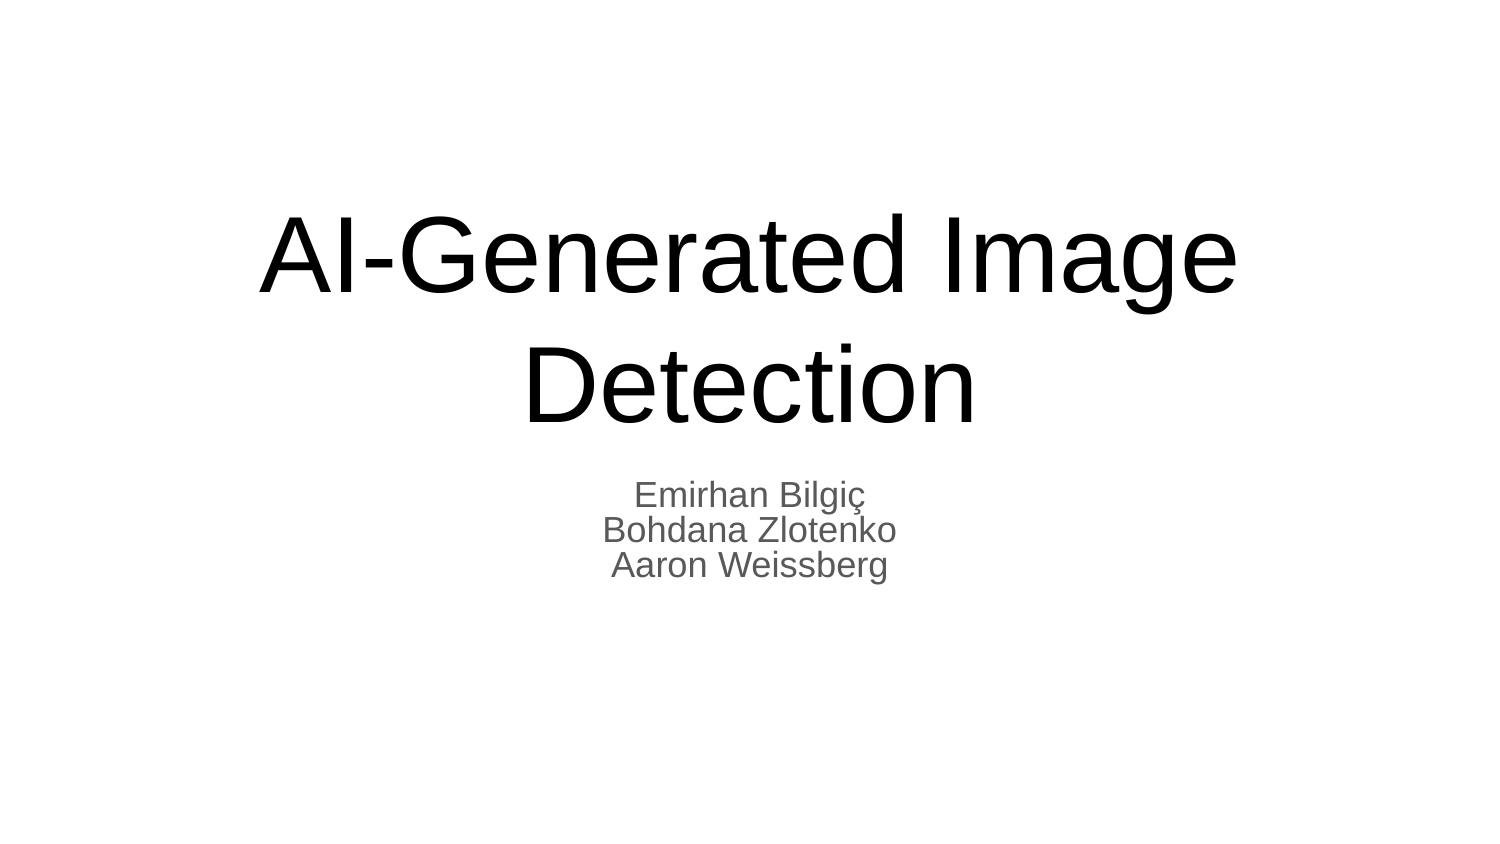

# AI-Generated Image Detection
Emirhan Bilgiç
Bohdana Zlotenko
Aaron Weissberg